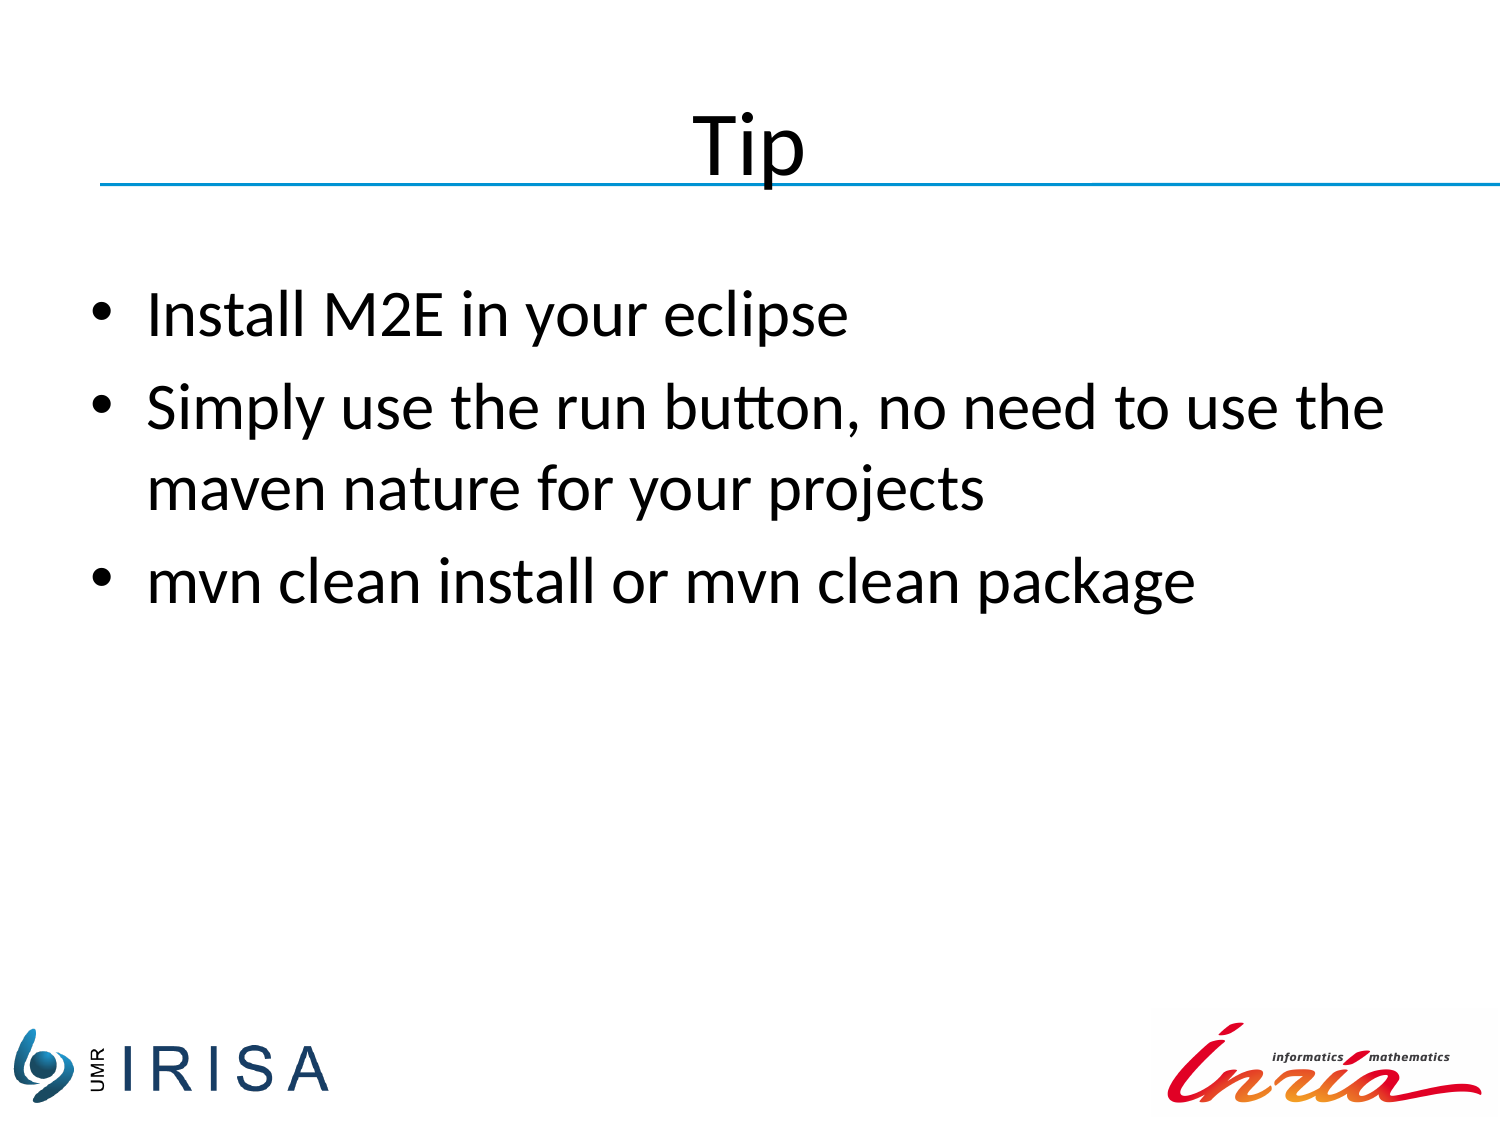

# Tip
Install M2E in your eclipse
Simply use the run button, no need to use the maven nature for your projects
mvn clean install or mvn clean package